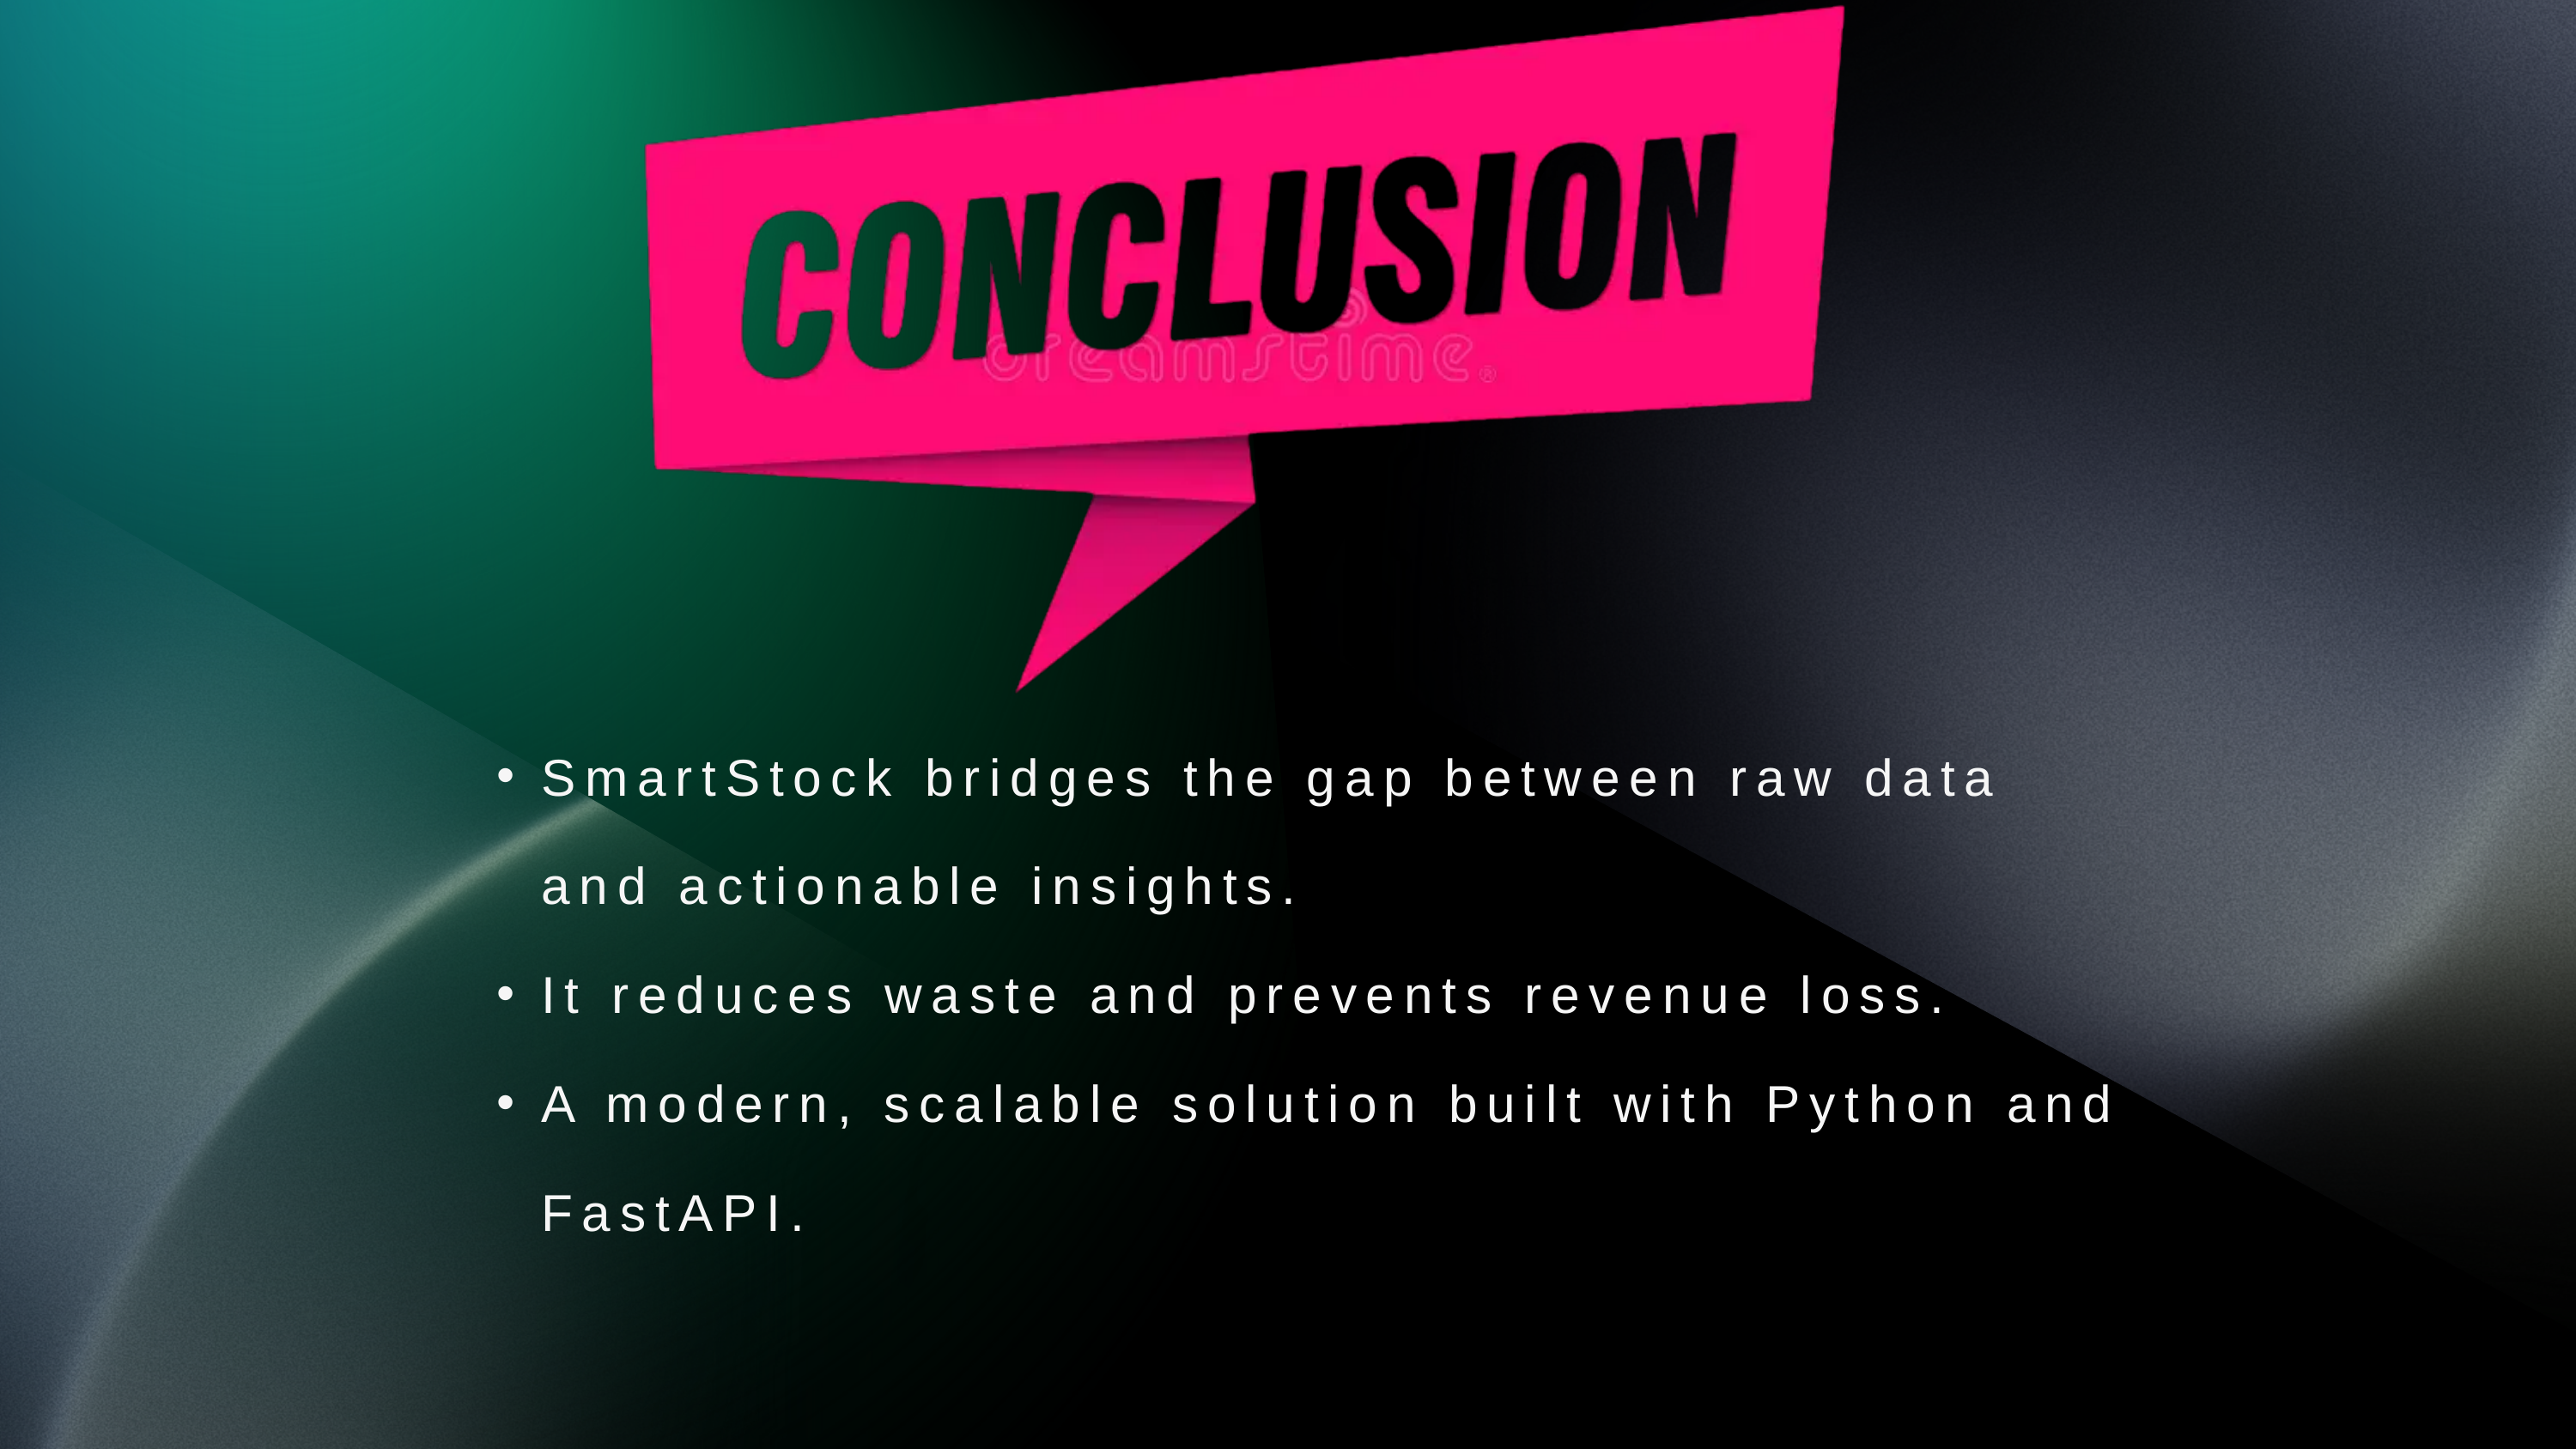

SmartStock bridges the gap between raw data and actionable insights.
It reduces waste and prevents revenue loss.
A modern, scalable solution built with Python and FastAPI.